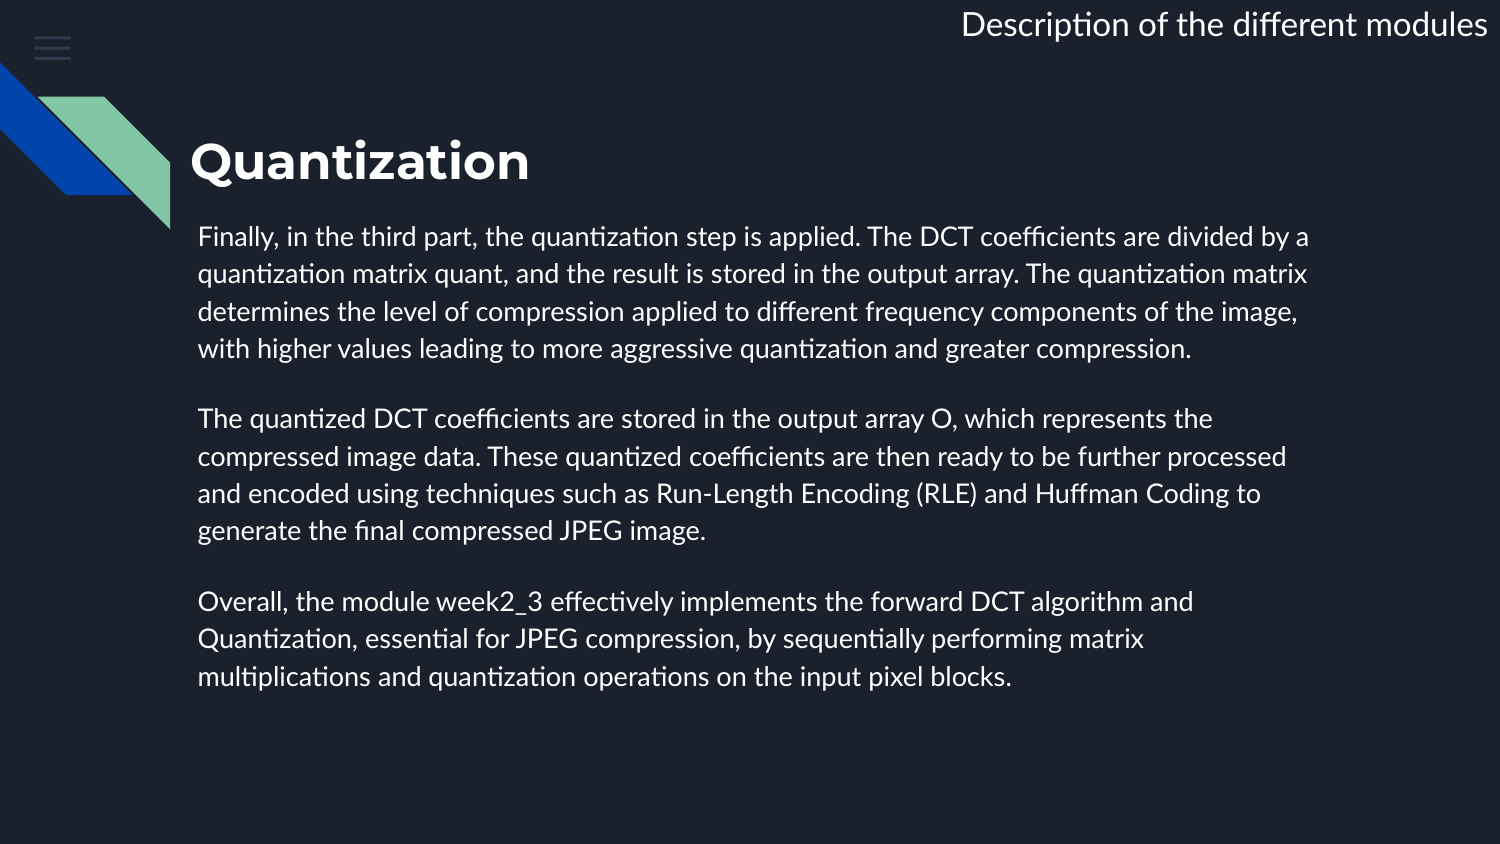

Description of the different modules
# Quantization
Finally, in the third part, the quantization step is applied. The DCT coefficients are divided by a quantization matrix quant, and the result is stored in the output array. The quantization matrix determines the level of compression applied to different frequency components of the image, with higher values leading to more aggressive quantization and greater compression.
The quantized DCT coefficients are stored in the output array O, which represents the compressed image data. These quantized coefficients are then ready to be further processed and encoded using techniques such as Run-Length Encoding (RLE) and Huffman Coding to generate the final compressed JPEG image.
Overall, the module week2_3 effectively implements the forward DCT algorithm and Quantization, essential for JPEG compression, by sequentially performing matrix multiplications and quantization operations on the input pixel blocks.